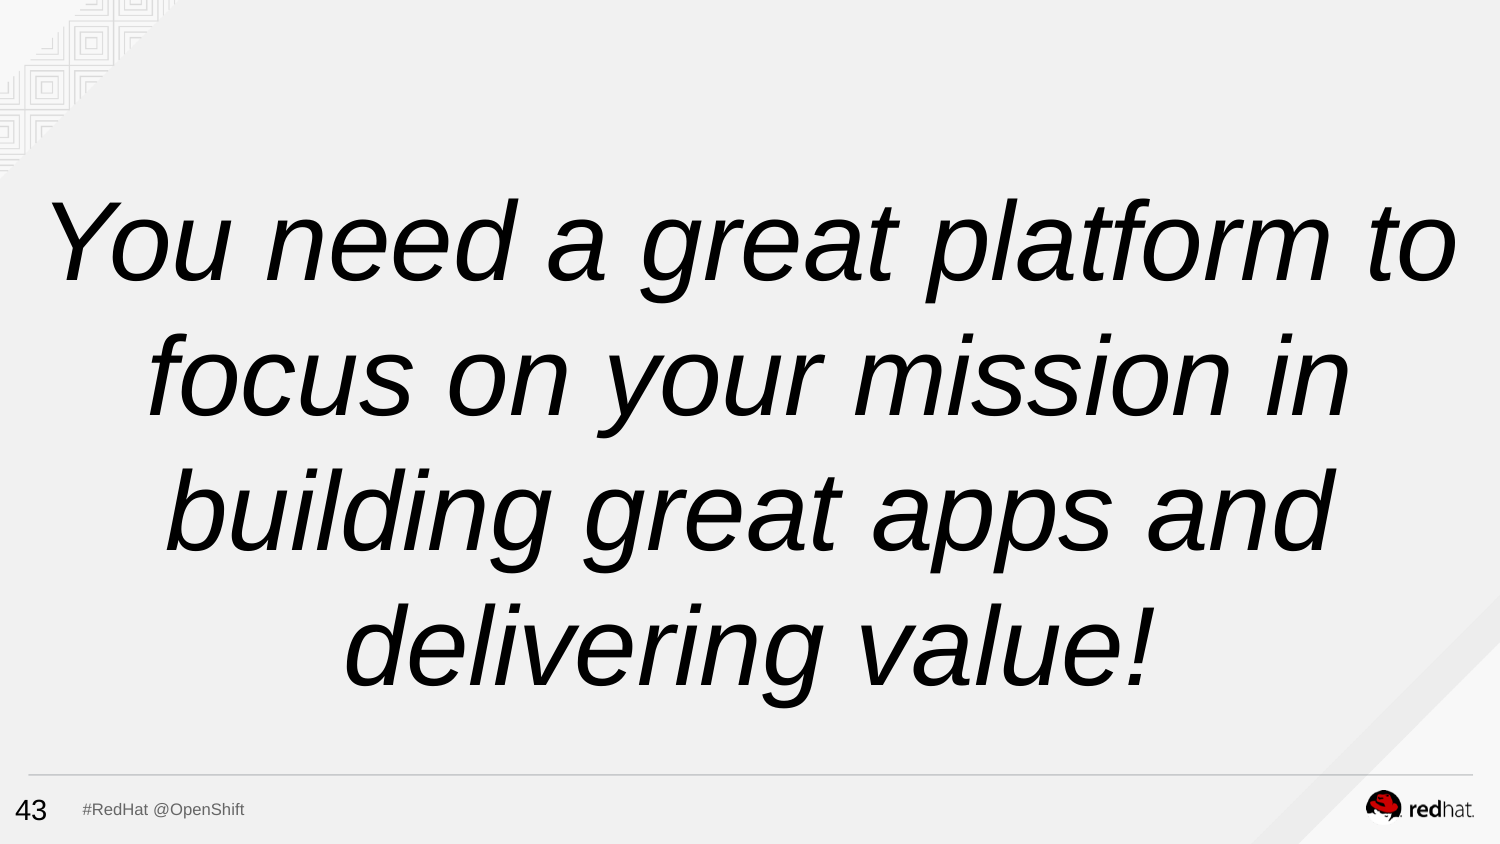

You need a great platform to focus on your mission in building great apps and delivering value!

43